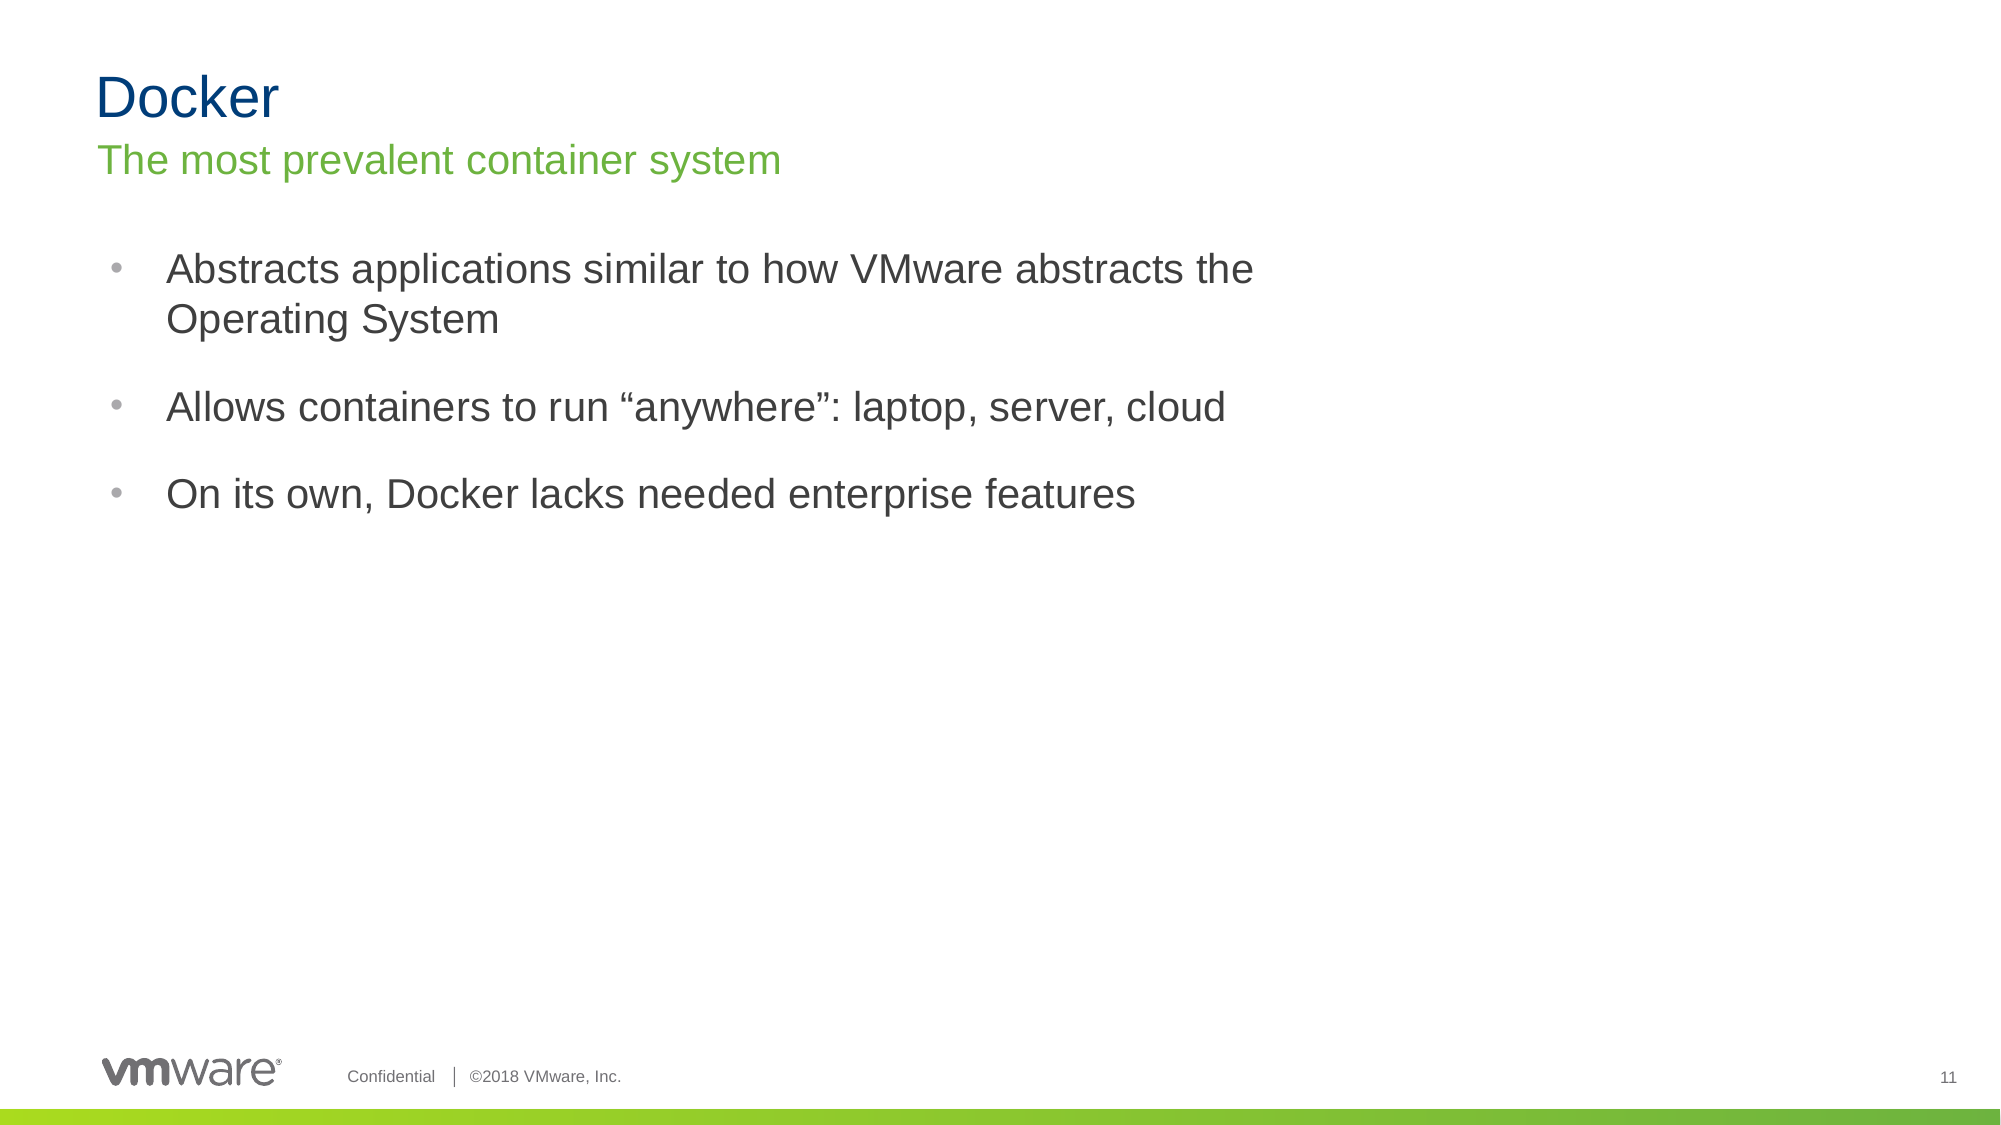

# Docker
The most prevalent container system
Abstracts applications similar to how VMware abstracts the Operating System
Allows containers to run “anywhere”: laptop, server, cloud
On its own, Docker lacks needed enterprise features